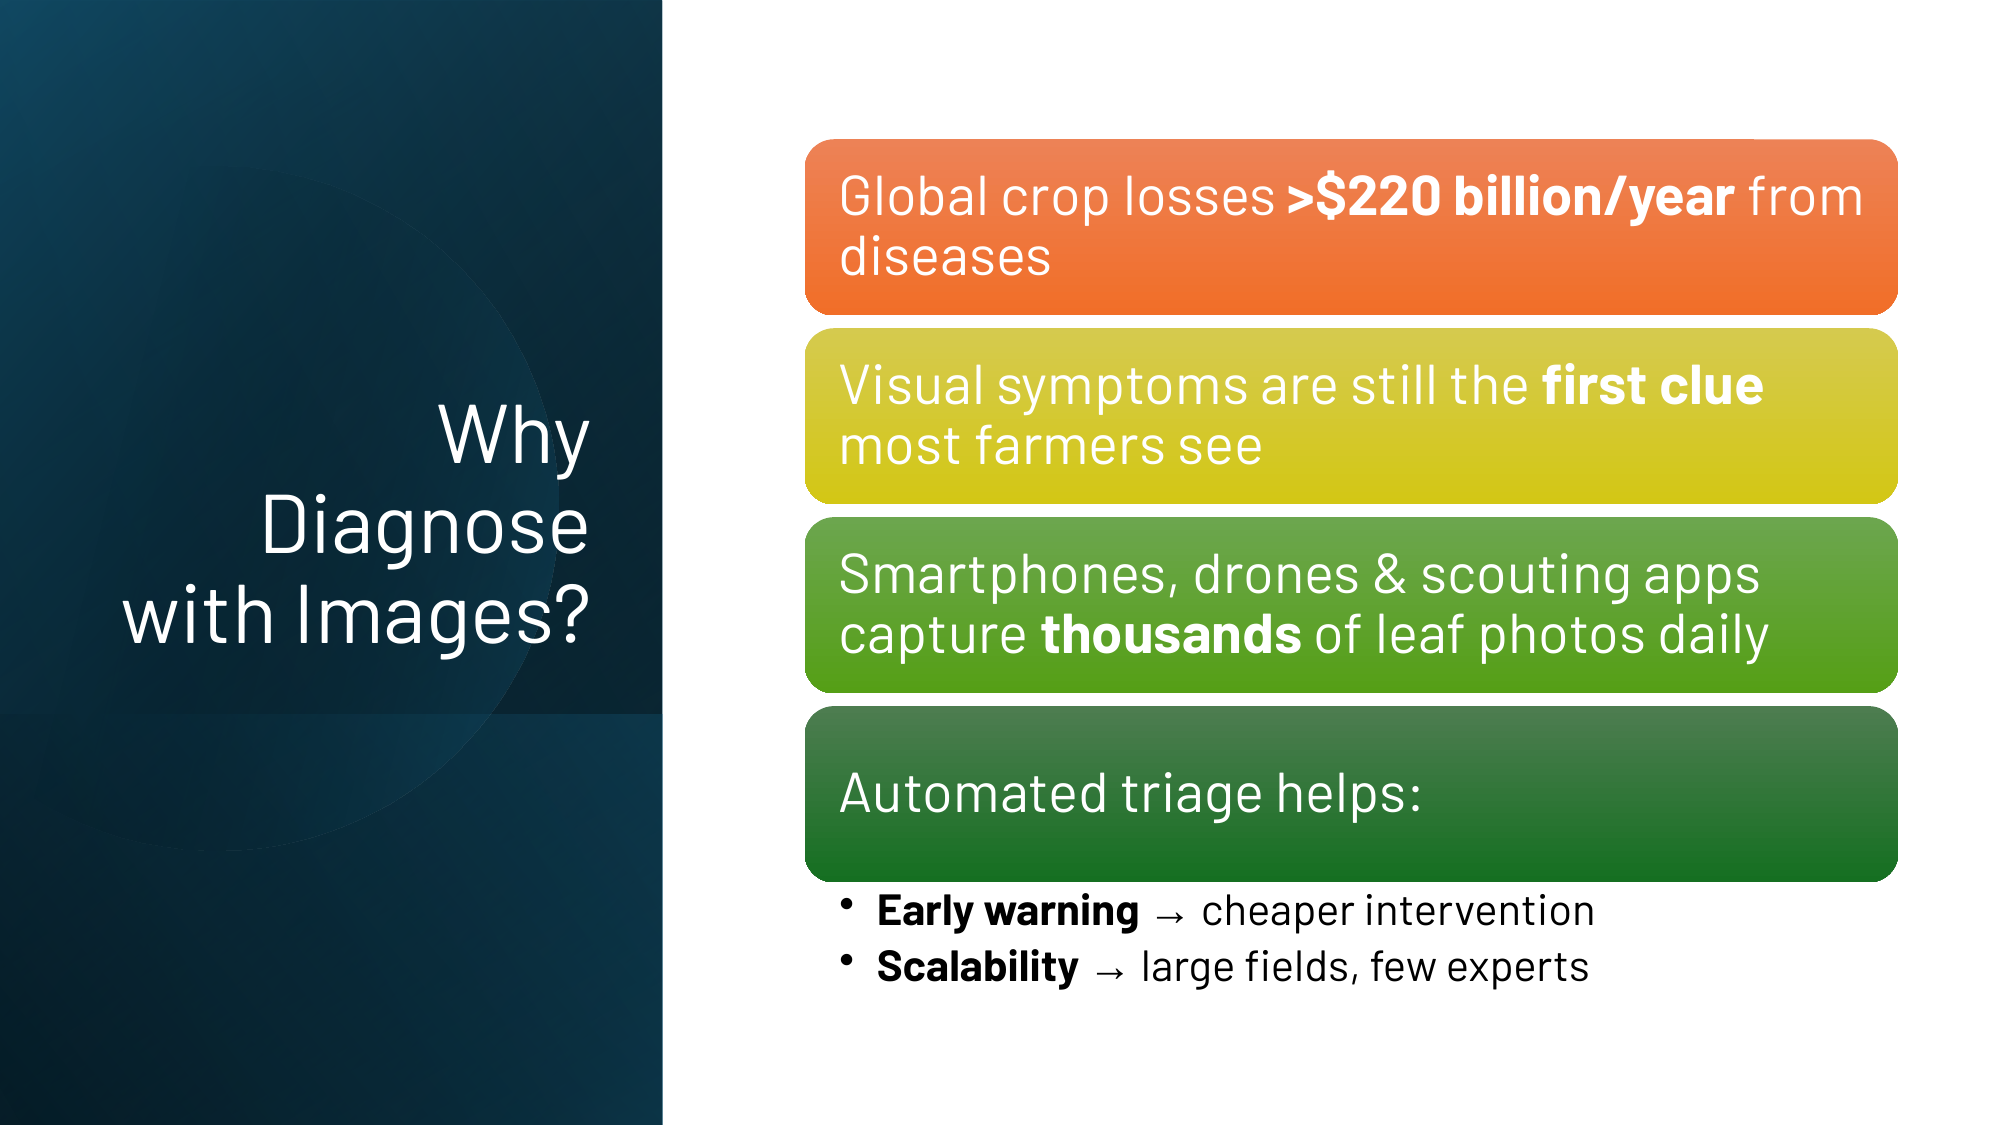

Global crop losses >$220 billion/year from diseases
Visual symptoms are still the first clue most farmers see
Smartphones, drones & scouting apps capture thousands of leaf photos daily
Automated triage helps:
Early warning → cheaper intervention
Scalability → large fields, few experts

# Why Diagnose with Images?